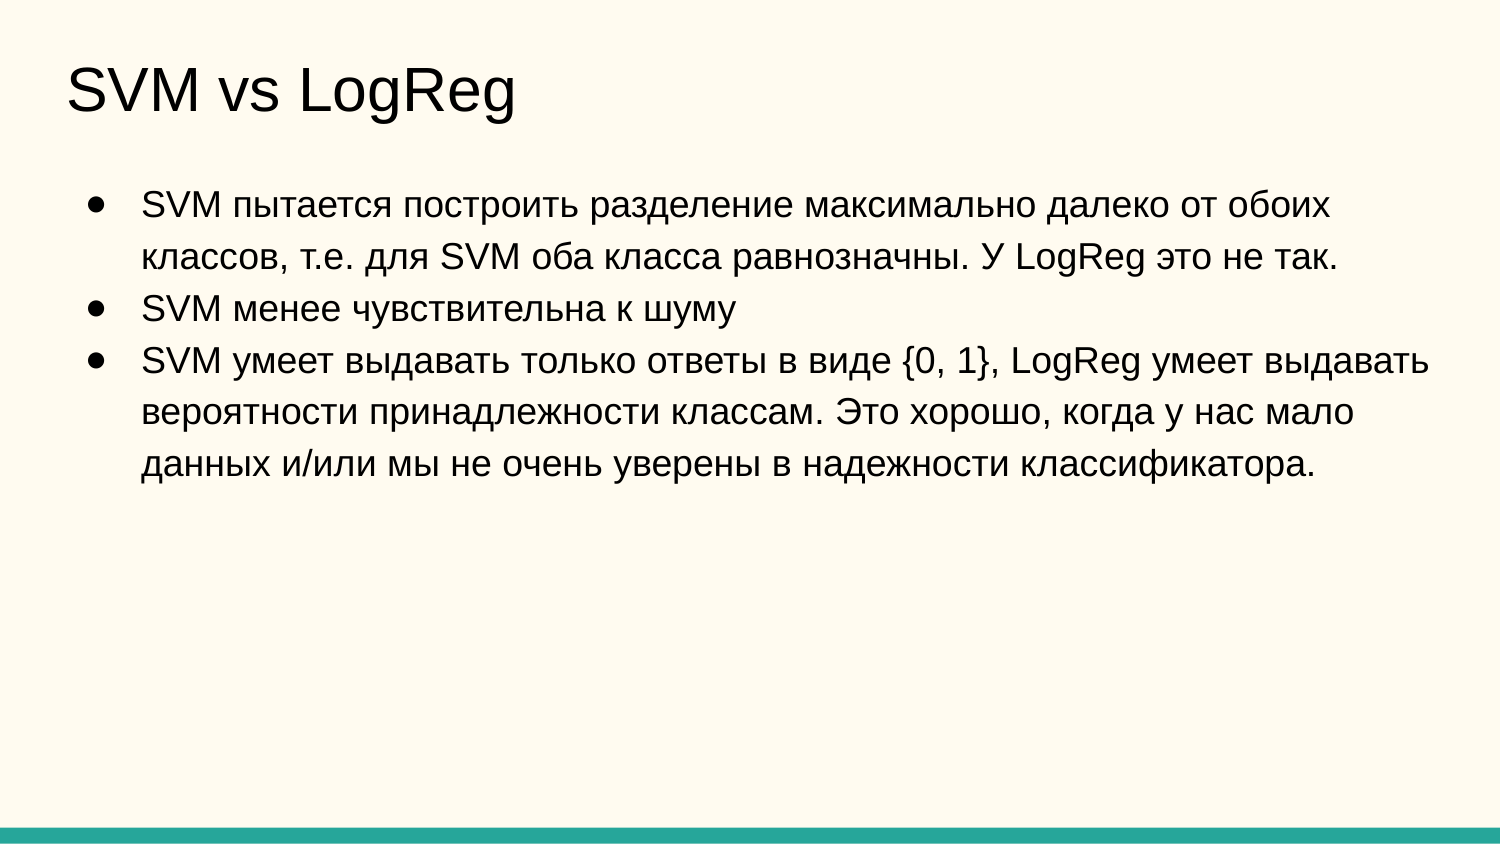

# SVM vs LogReg
SVM пытается построить разделение максимально далеко от обоих классов, т.е. для SVM оба класса равнозначны. У LogReg это не так.
SVM менее чувствительна к шуму
SVM умеет выдавать только ответы в виде {0, 1}, LogReg умеет выдавать вероятности принадлежности классам. Это хорошо, когда у нас мало данных и/или мы не очень уверены в надежности классификатора.